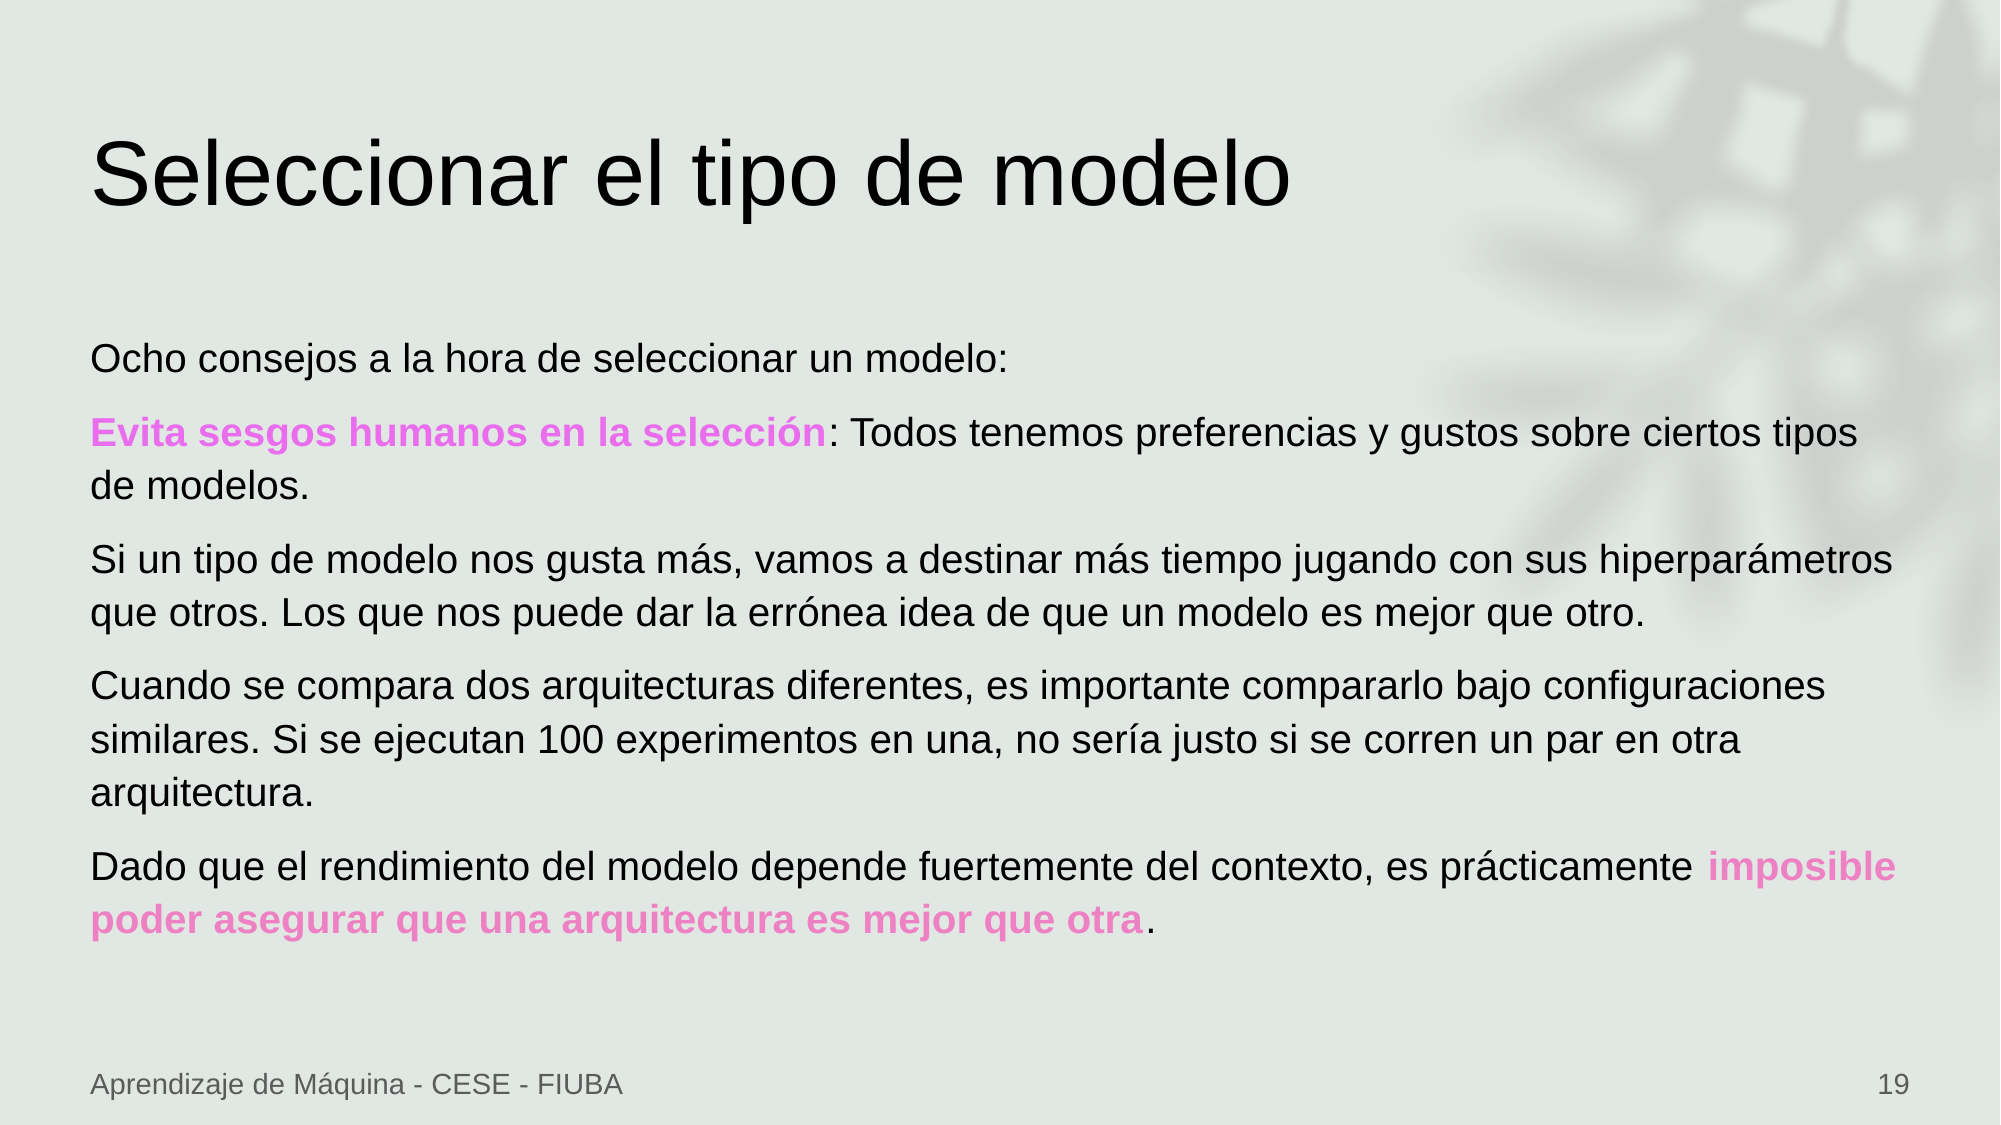

# Seleccionar el tipo de modelo
Ocho consejos a la hora de seleccionar un modelo:
Evita sesgos humanos en la selección: Todos tenemos preferencias y gustos sobre ciertos tipos de modelos.
Si un tipo de modelo nos gusta más, vamos a destinar más tiempo jugando con sus hiperparámetros que otros. Los que nos puede dar la errónea idea de que un modelo es mejor que otro.
Cuando se compara dos arquitecturas diferentes, es importante compararlo bajo configuraciones similares. Si se ejecutan 100 experimentos en una, no sería justo si se corren un par en otra arquitectura.
Dado que el rendimiento del modelo depende fuertemente del contexto, es prácticamente imposible poder asegurar que una arquitectura es mejor que otra.
Aprendizaje de Máquina - CESE - FIUBA
19